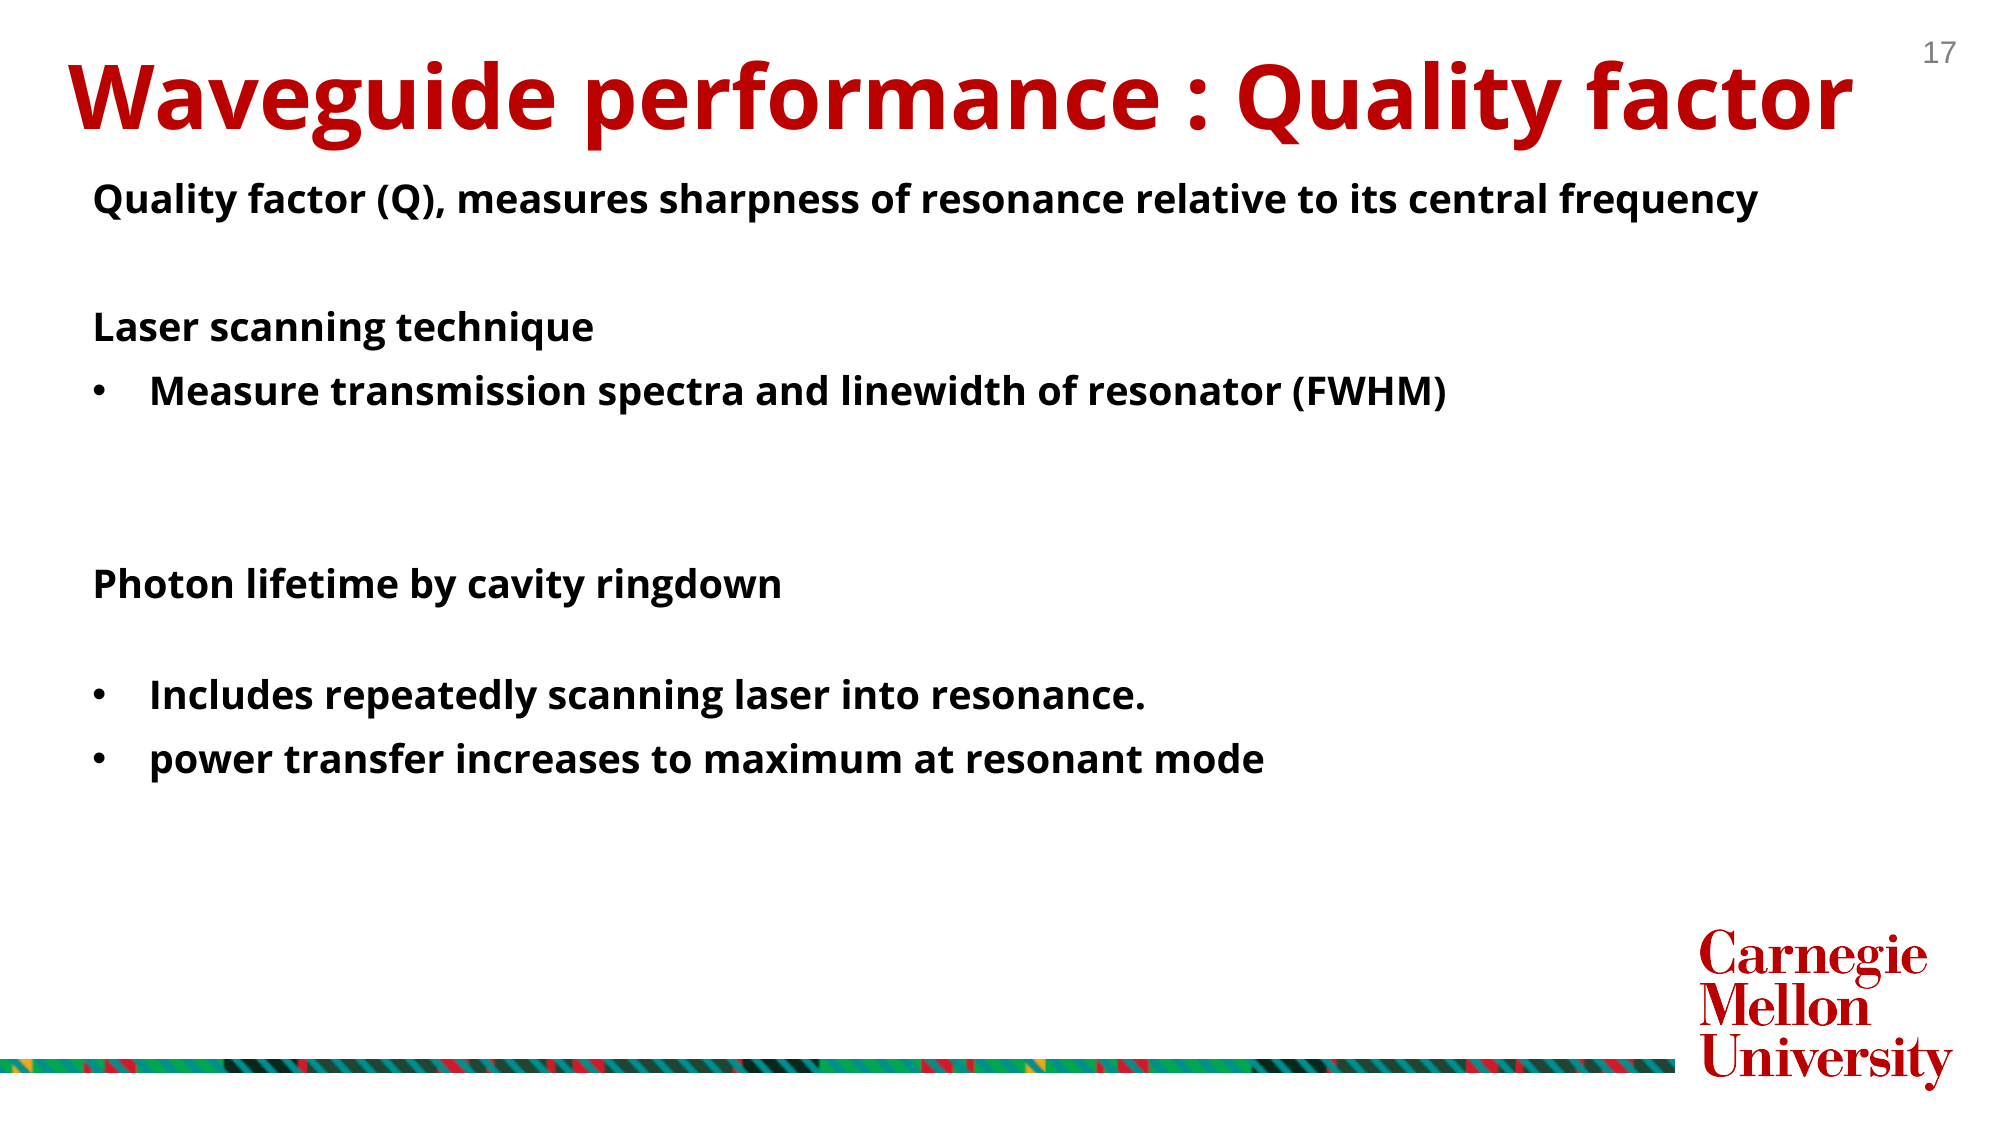

# Waveguide performance : Quality factor
Quality factor (Q), measures sharpness of resonance relative to its central frequency

Laser scanning technique
Measure transmission spectra and linewidth of resonator (FWHM)

Photon lifetime by cavity ringdown
Includes repeatedly scanning laser into resonance.
power transfer increases to maximum at resonant mode